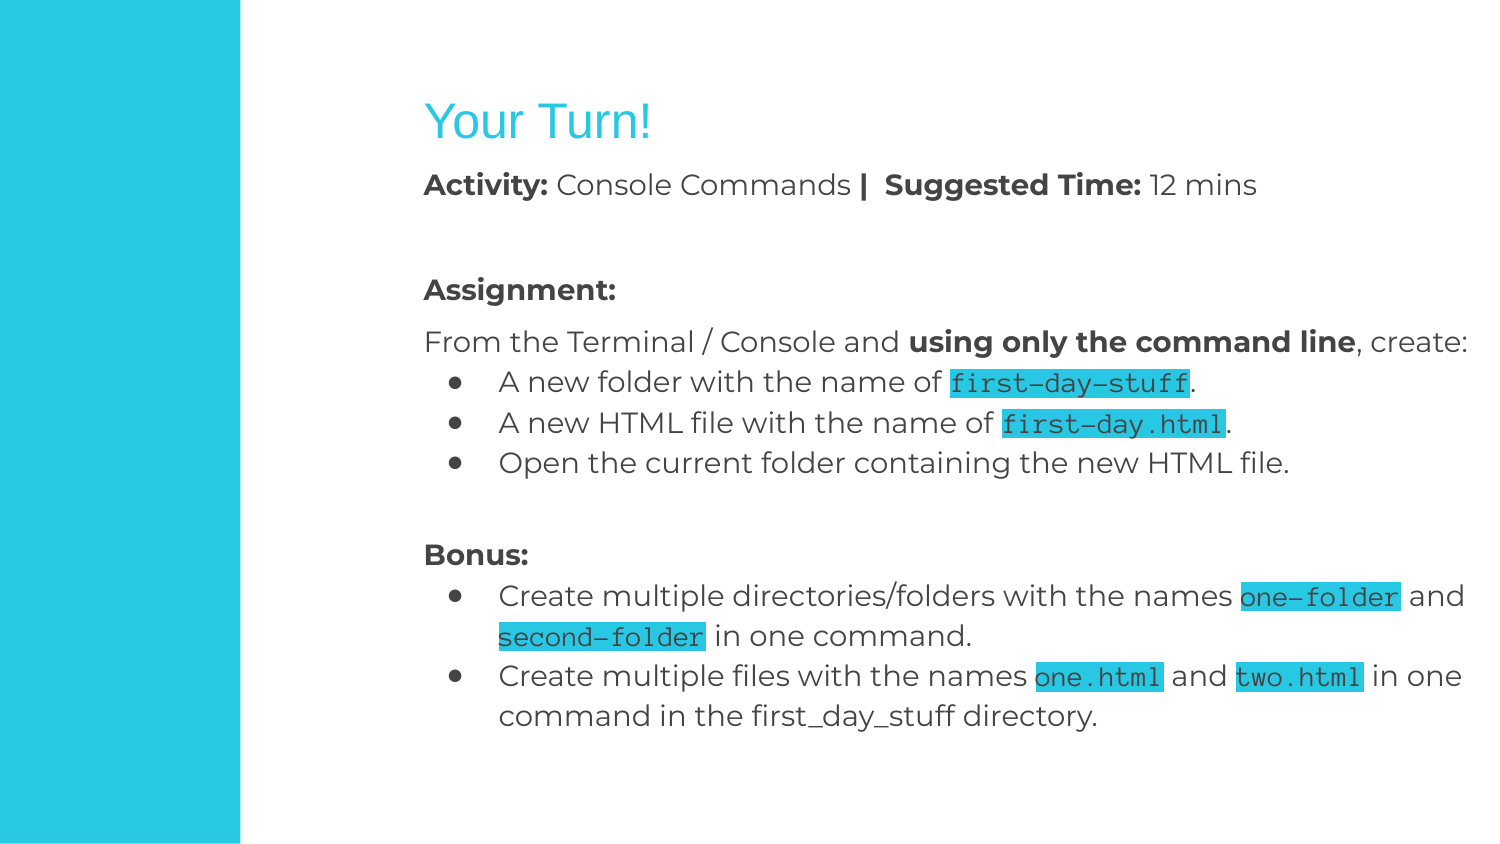

Your Turn!
Activity: Console Commands |  Suggested Time: 12 mins

Assignment:
From the Terminal / Console and using only the command line, create:
A new folder with the name of first-day-stuff.
A new HTML file with the name of first-day.html.
Open the current folder containing the new HTML file.

Bonus:
Create multiple directories/folders with the names one-folder and second-folder in one command.
Create multiple files with the names one.html and two.html in one command in the first_day_stuff directory.